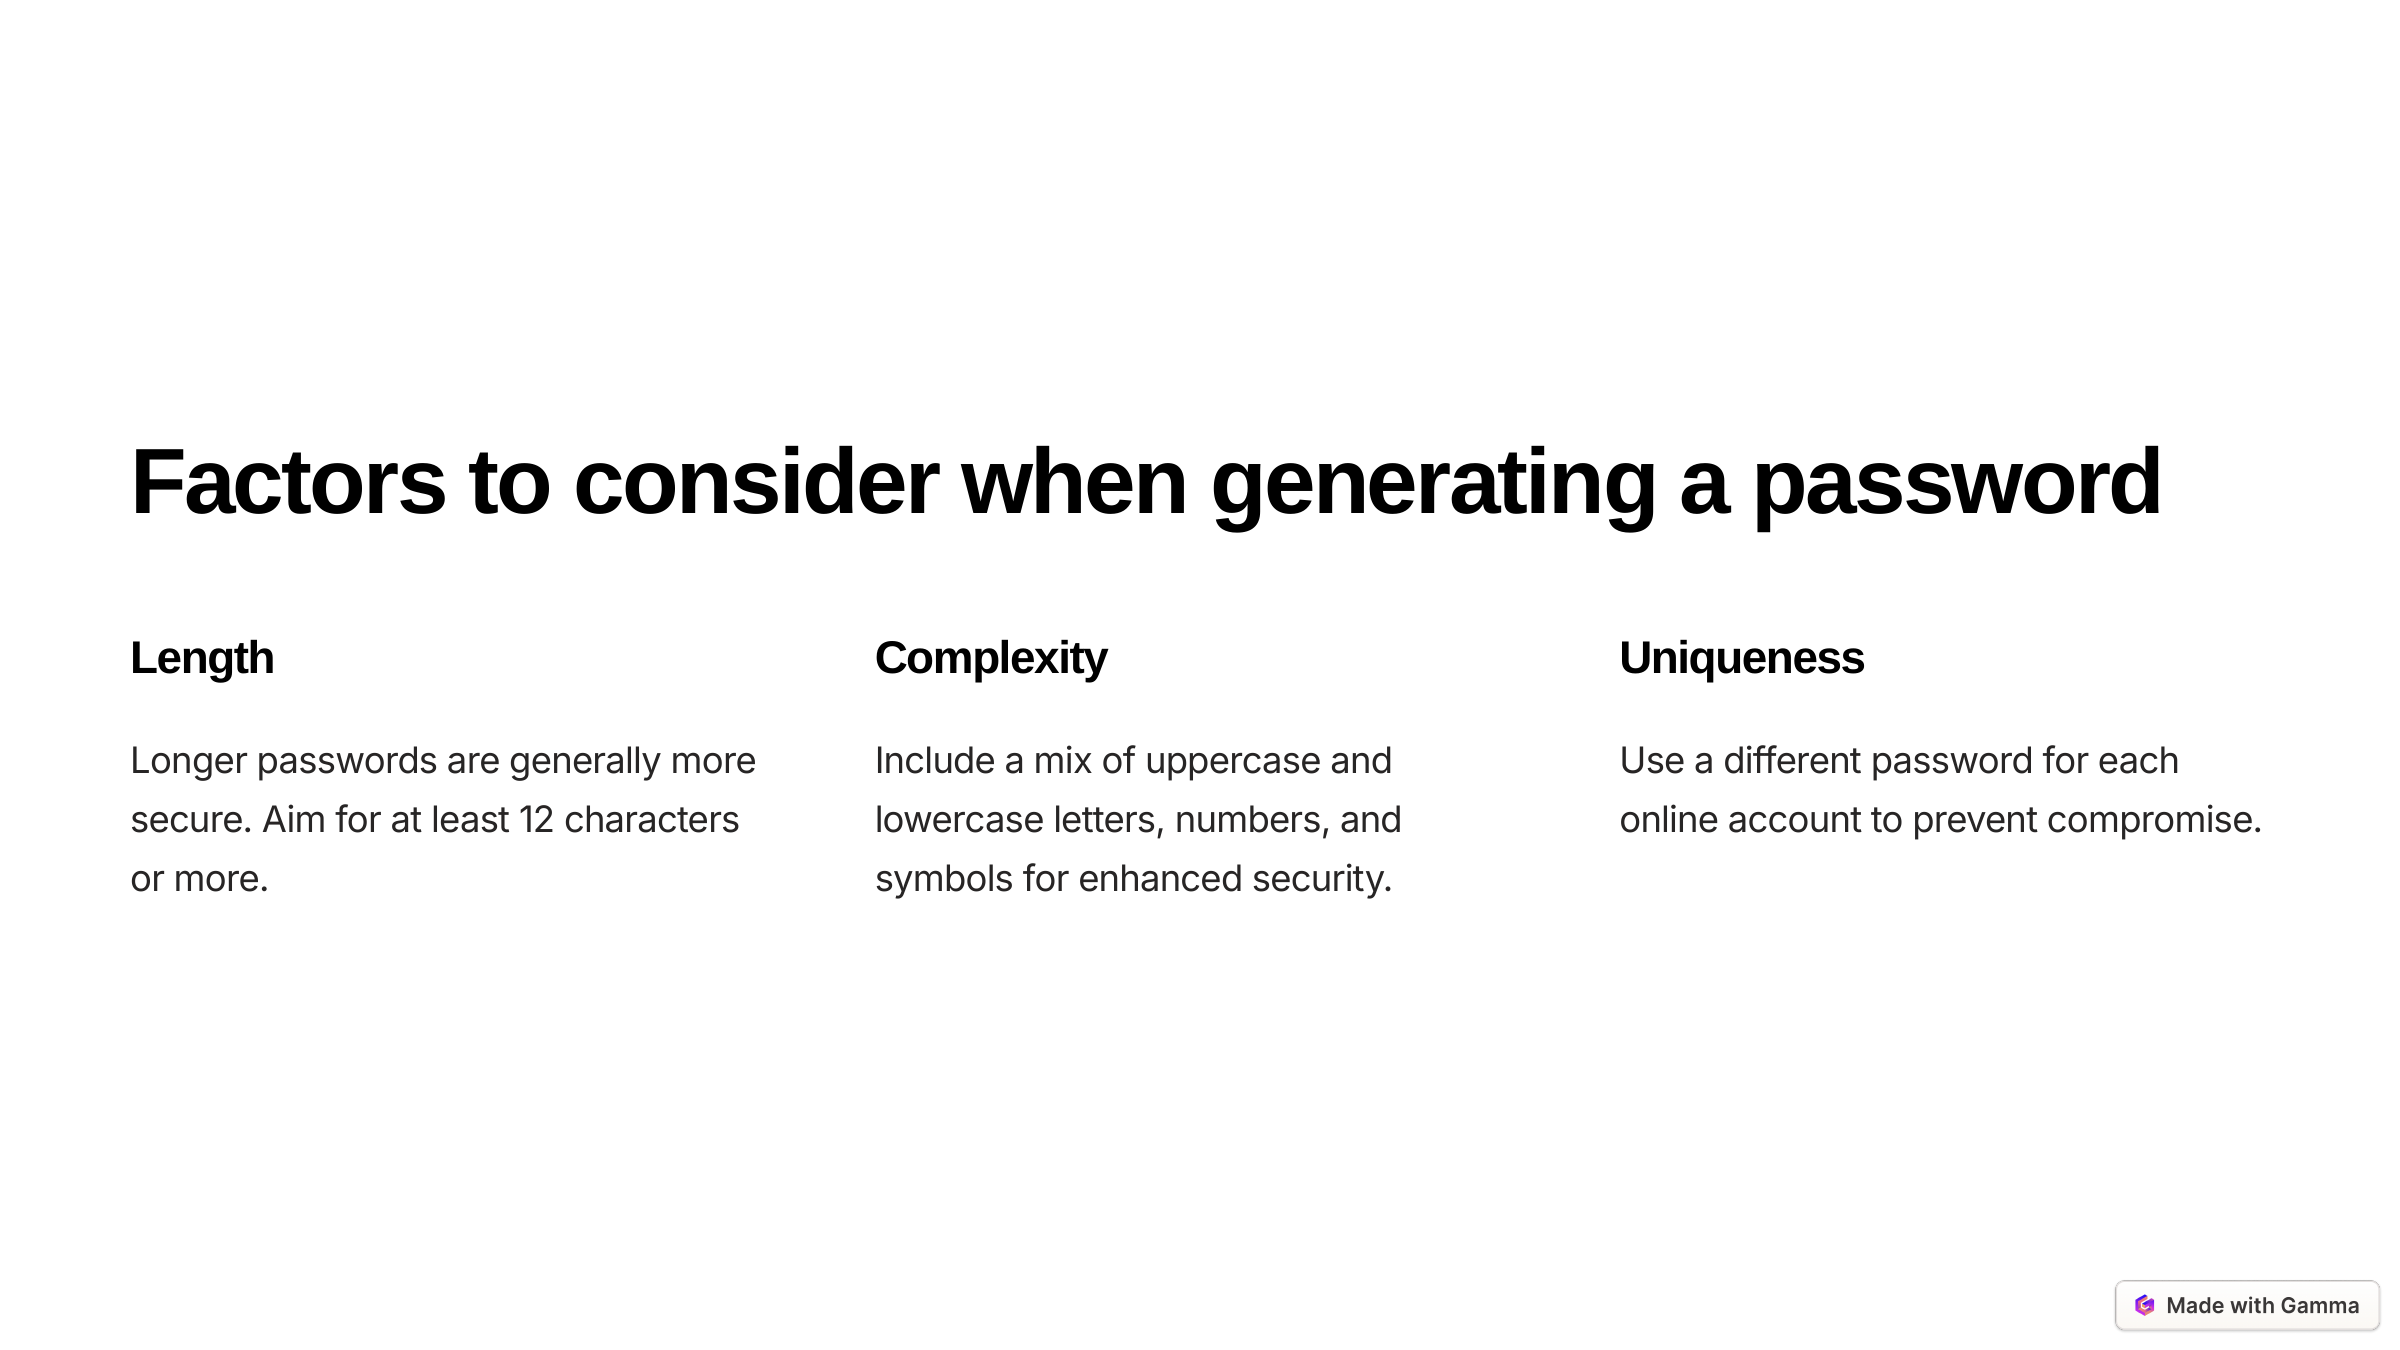

Factors to consider when generating a password
Length
Complexity
Uniqueness
Longer passwords are generally more secure. Aim for at least 12 characters or more.
Include a mix of uppercase and lowercase letters, numbers, and symbols for enhanced security.
Use a different password for each online account to prevent compromise.